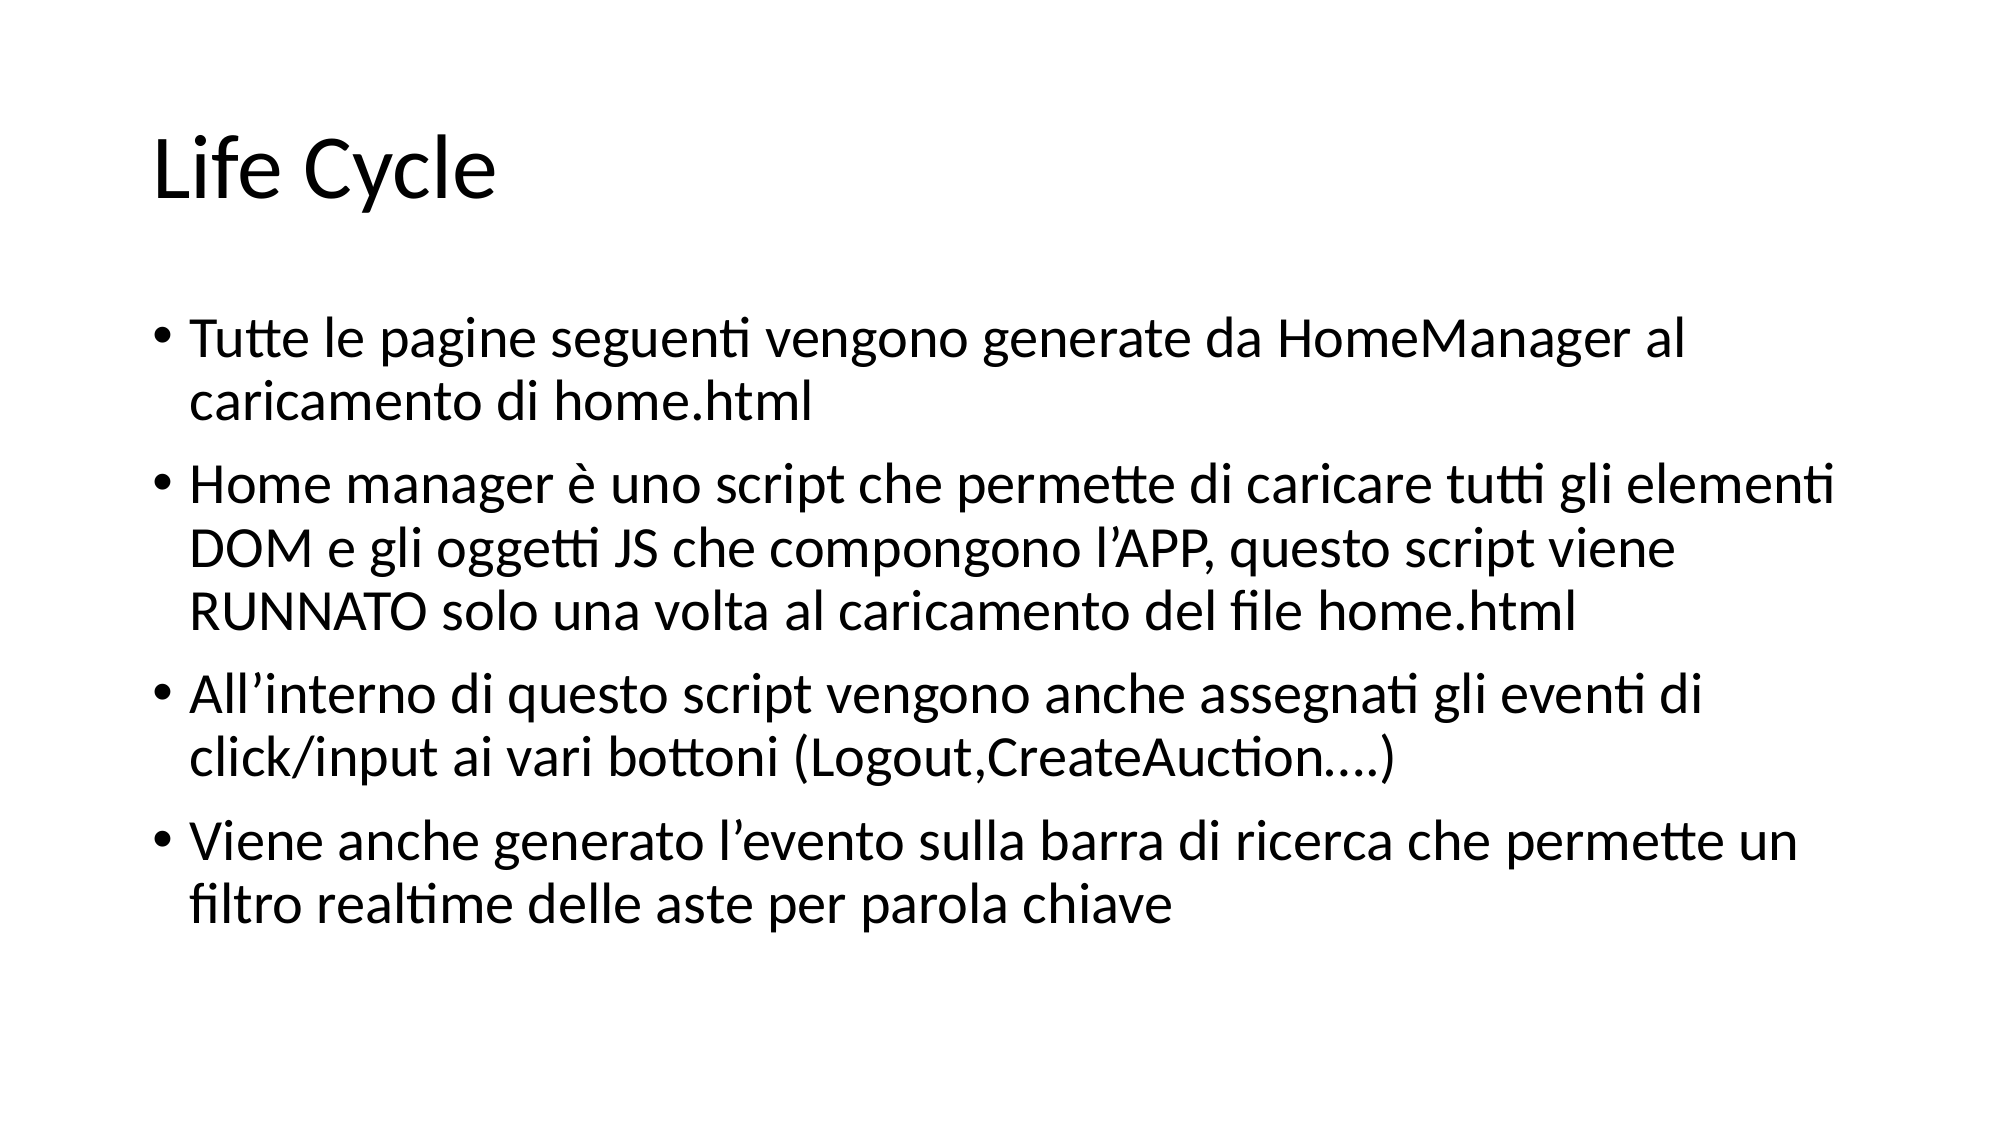

# Life Cycle
Tutte le pagine seguenti vengono generate da HomeManager al caricamento di home.html
Home manager è uno script che permette di caricare tutti gli elementi DOM e gli oggetti JS che compongono l’APP, questo script viene RUNNATO solo una volta al caricamento del file home.html
All’interno di questo script vengono anche assegnati gli eventi di click/input ai vari bottoni (Logout,CreateAuction….)
Viene anche generato l’evento sulla barra di ricerca che permette un filtro realtime delle aste per parola chiave